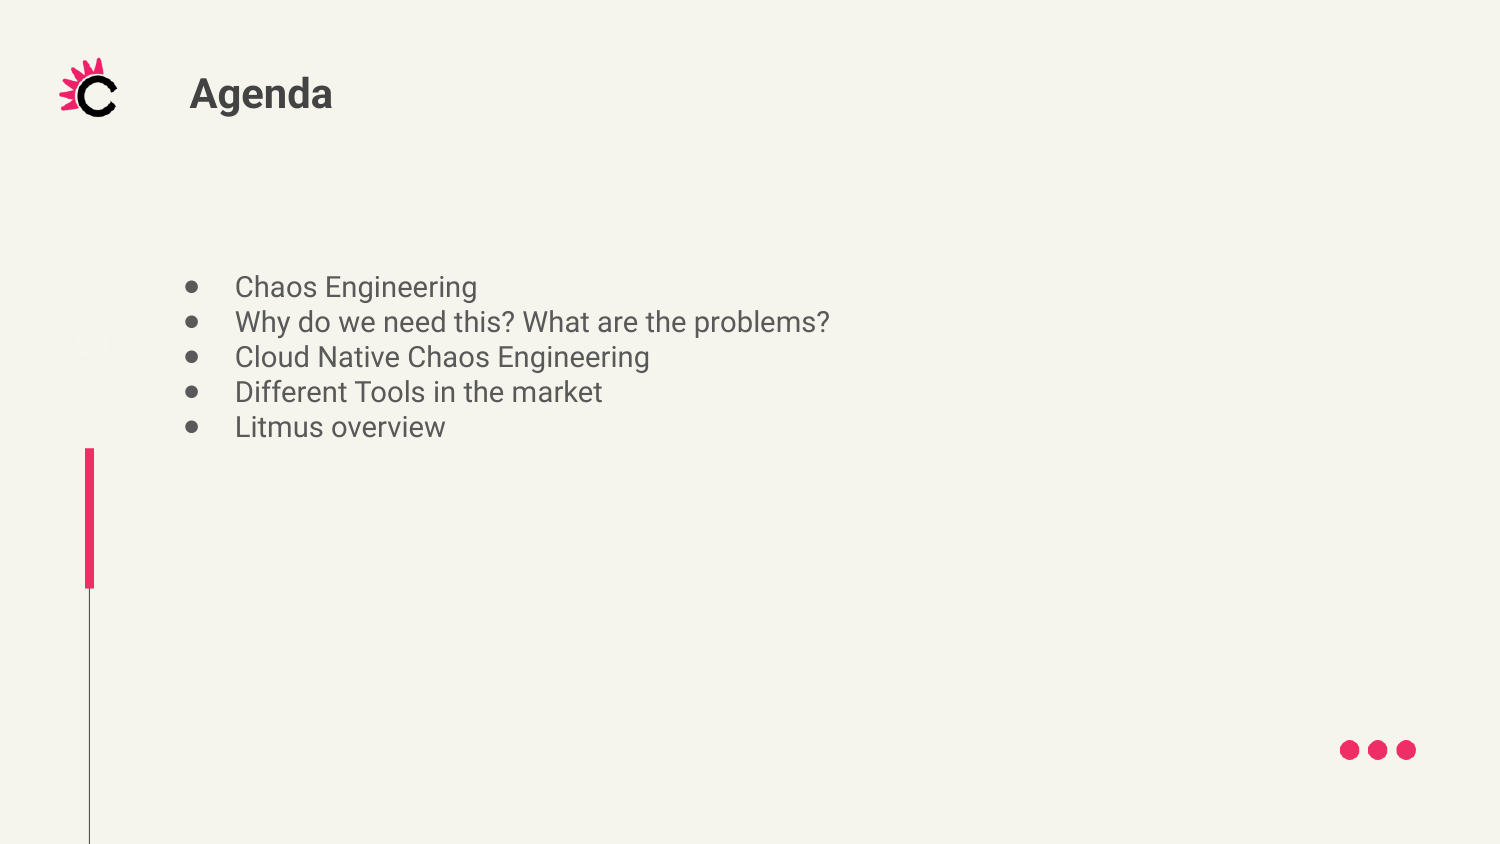

Agenda
Chaos Engineering
Why do we need this? What are the problems?
Cloud Native Chaos Engineering
Different Tools in the market
Litmus overview